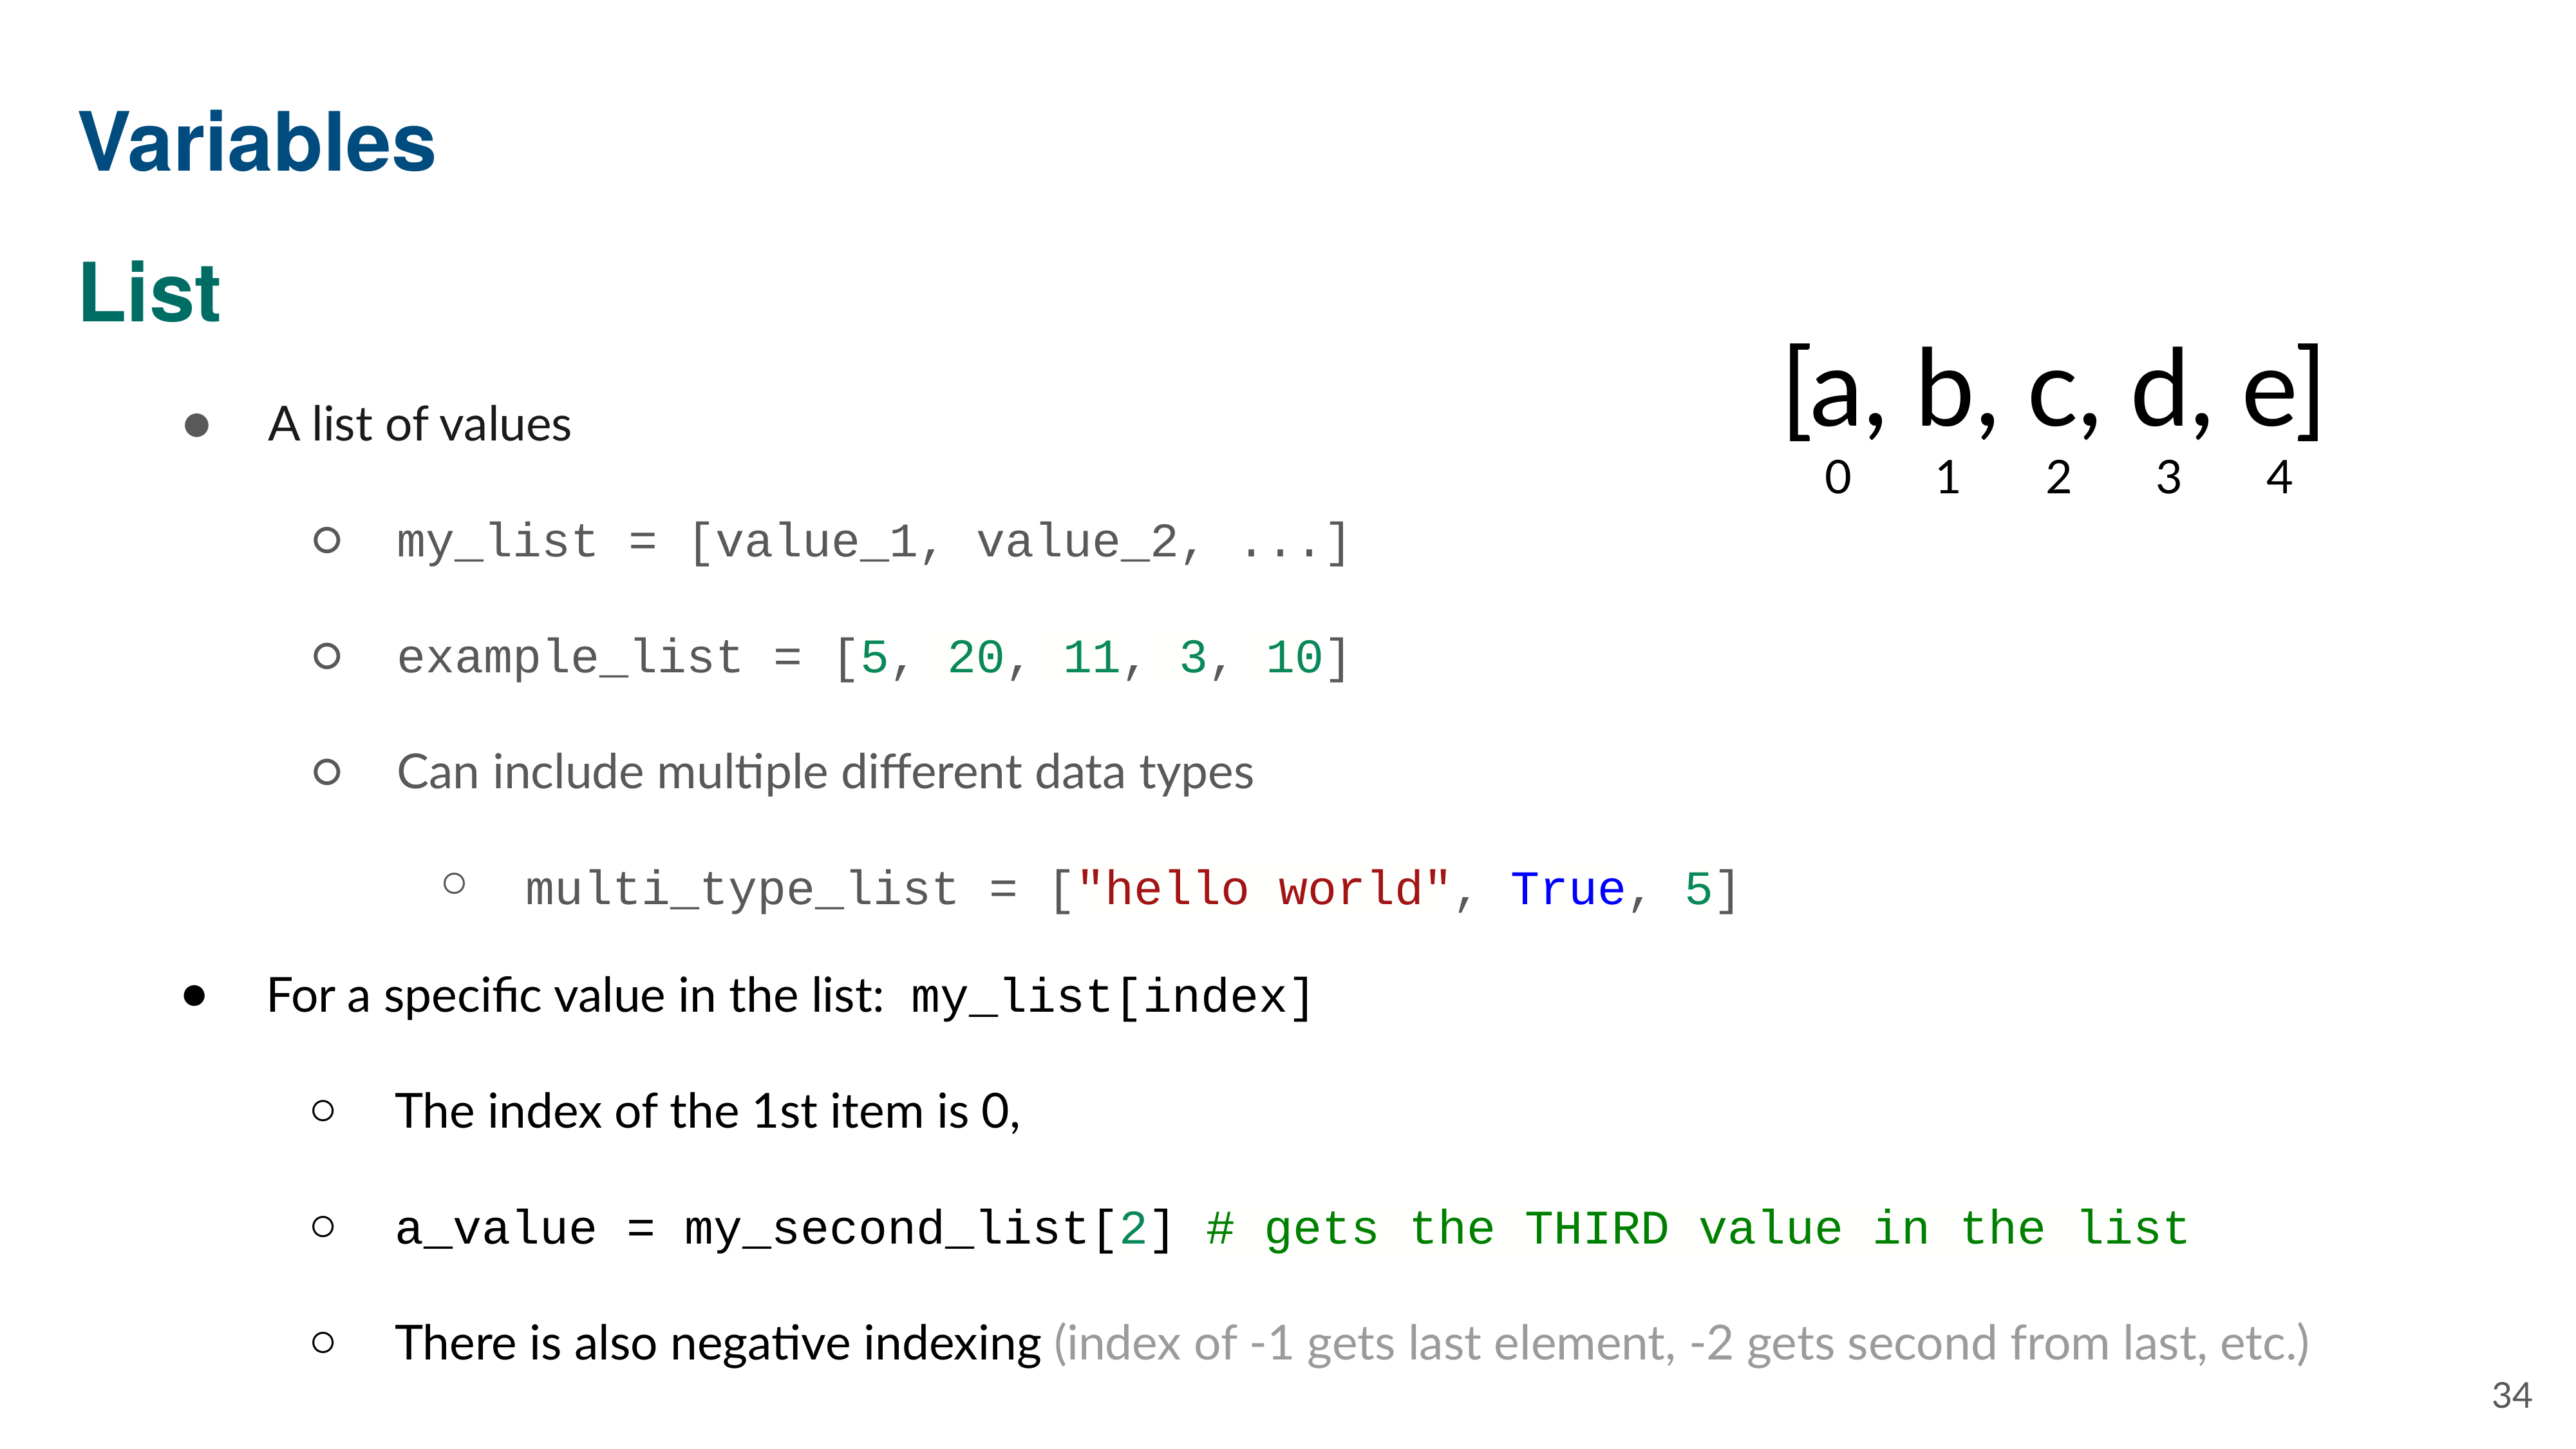

Variables
List
 [a, b, c, d, e]
      0       1       2       3       4

A list of values
my_list = [value_1, value_2, ...]
example_list = [5, 20, 11, 3, 10]
Can include multiple different data types
multi_type_list = ["hello world", True, 5]
For a specific value in the list:  my_list[index]
The index of the 1st item is 0,
a_value = my_second_list[2] # gets the THIRD value in the list
There is also negative indexing (index of -1 gets last element, -2 gets second from last, etc.)
34